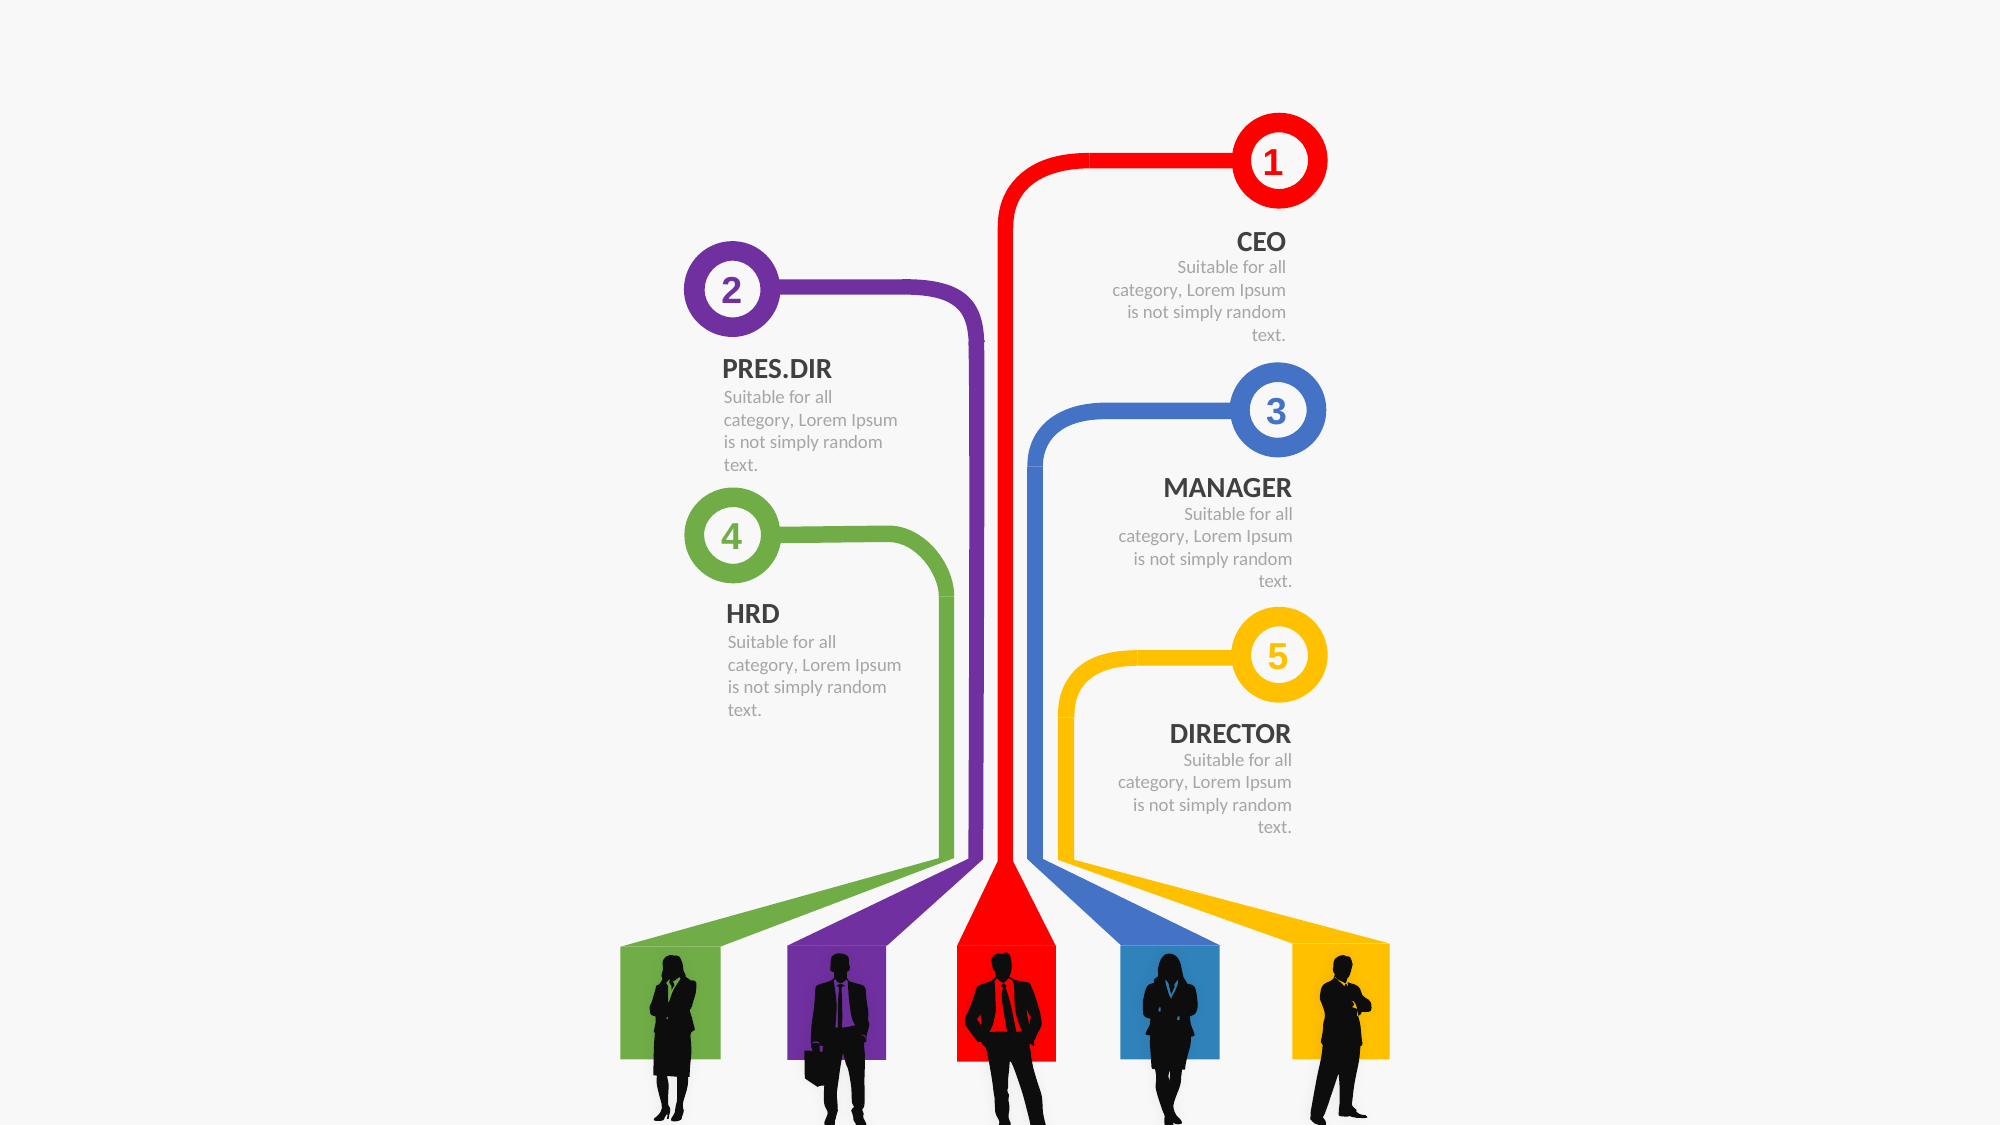

1

CEO
Suitable for all category, Lorem Ipsum is not simply random text.
2

PRES.DIR
Suitable for all category, Lorem Ipsum is not simply random text.
3

MANAGER
Suitable for all category, Lorem Ipsum is not simply random text.
4

HRD

Suitable for all category, Lorem Ipsum is not simply random text.
5

DIRECTOR

Suitable for all category, Lorem Ipsum is not simply random text.